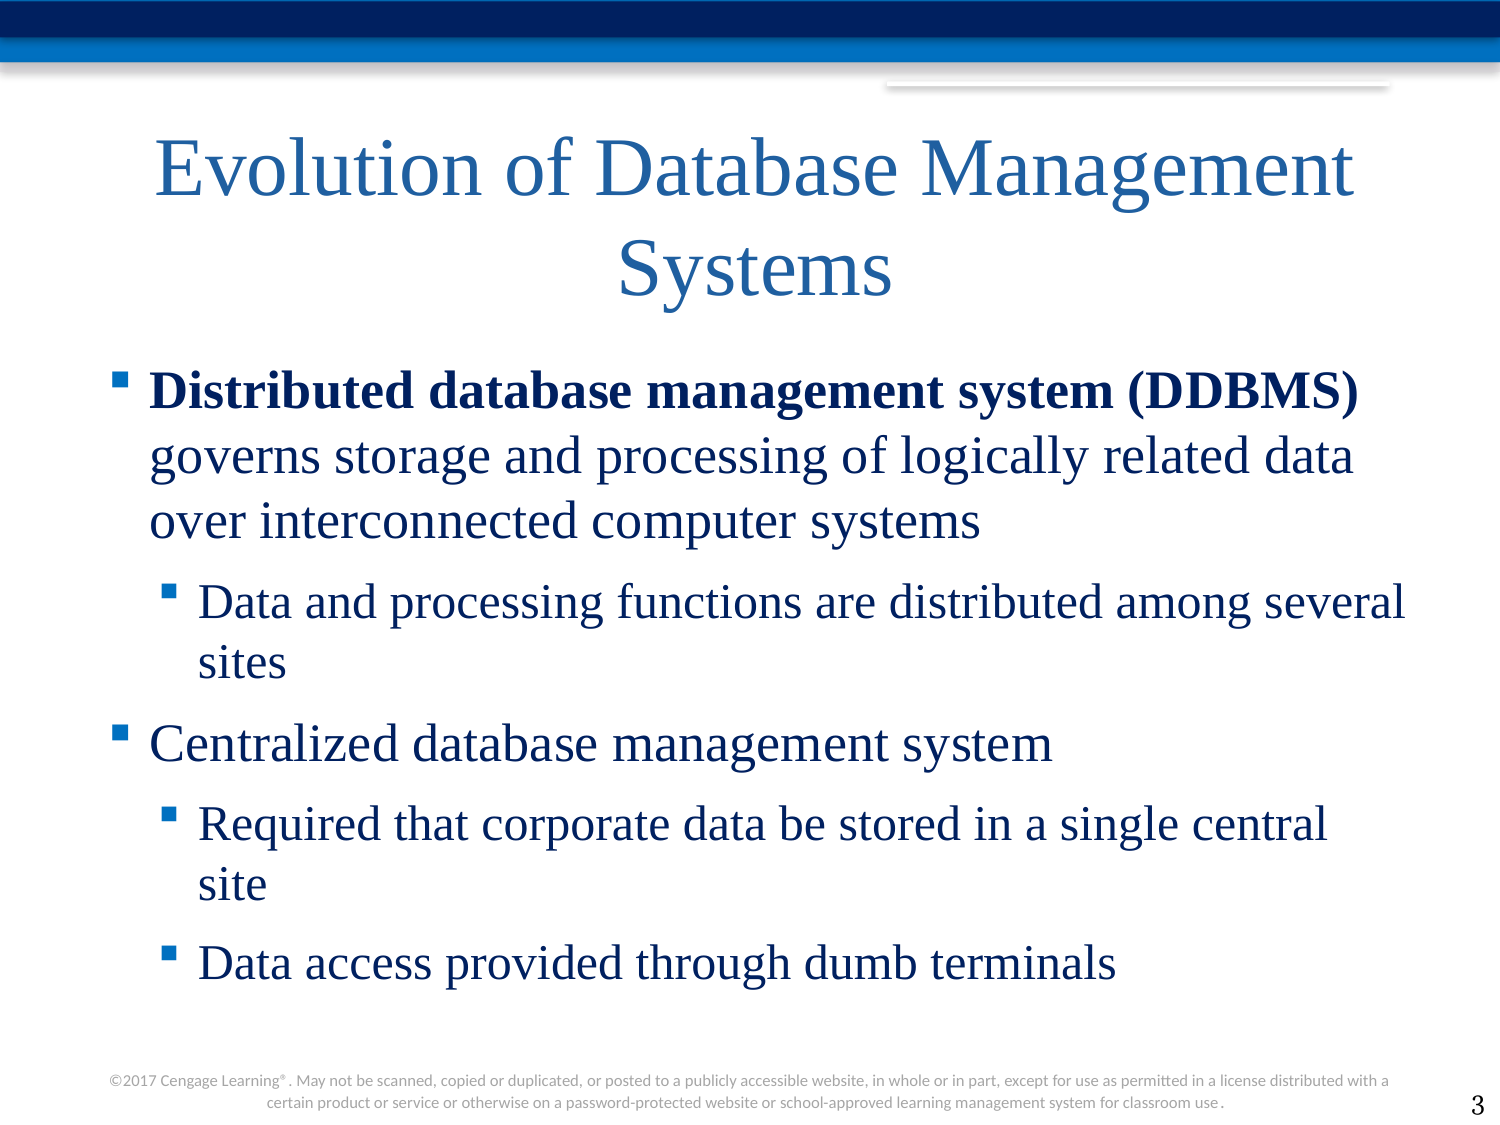

# Evolution of Database Management Systems
Distributed database management system (DDBMS) governs storage and processing of logically related data over interconnected computer systems
Data and processing functions are distributed among several sites
Centralized database management system
Required that corporate data be stored in a single central site
Data access provided through dumb terminals
3